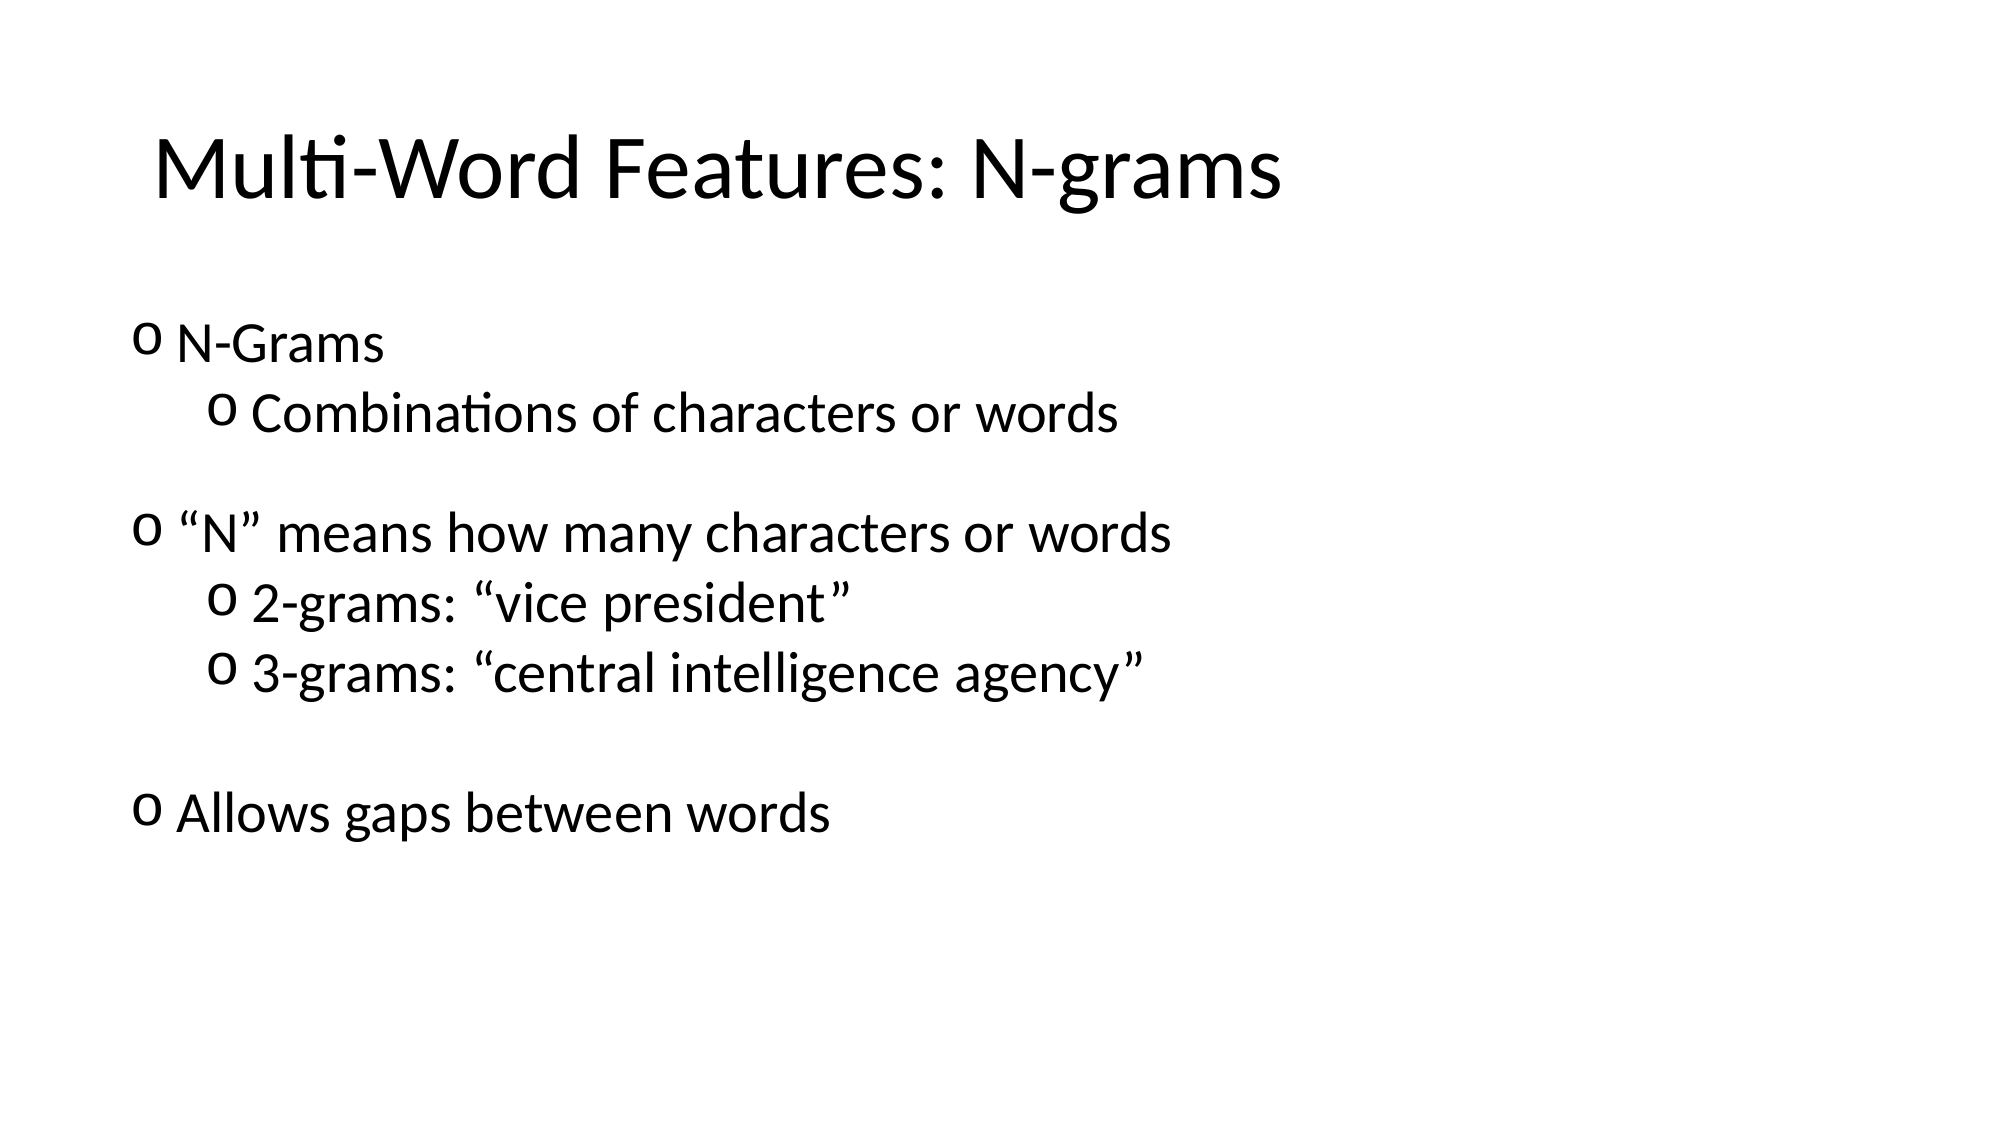

# Multi-Word Features: N-grams
N-Grams
Combinations of characters or words

“N” means how many characters or words
2-grams: “vice president”
3-grams: “central intelligence agency”

Allows gaps between words